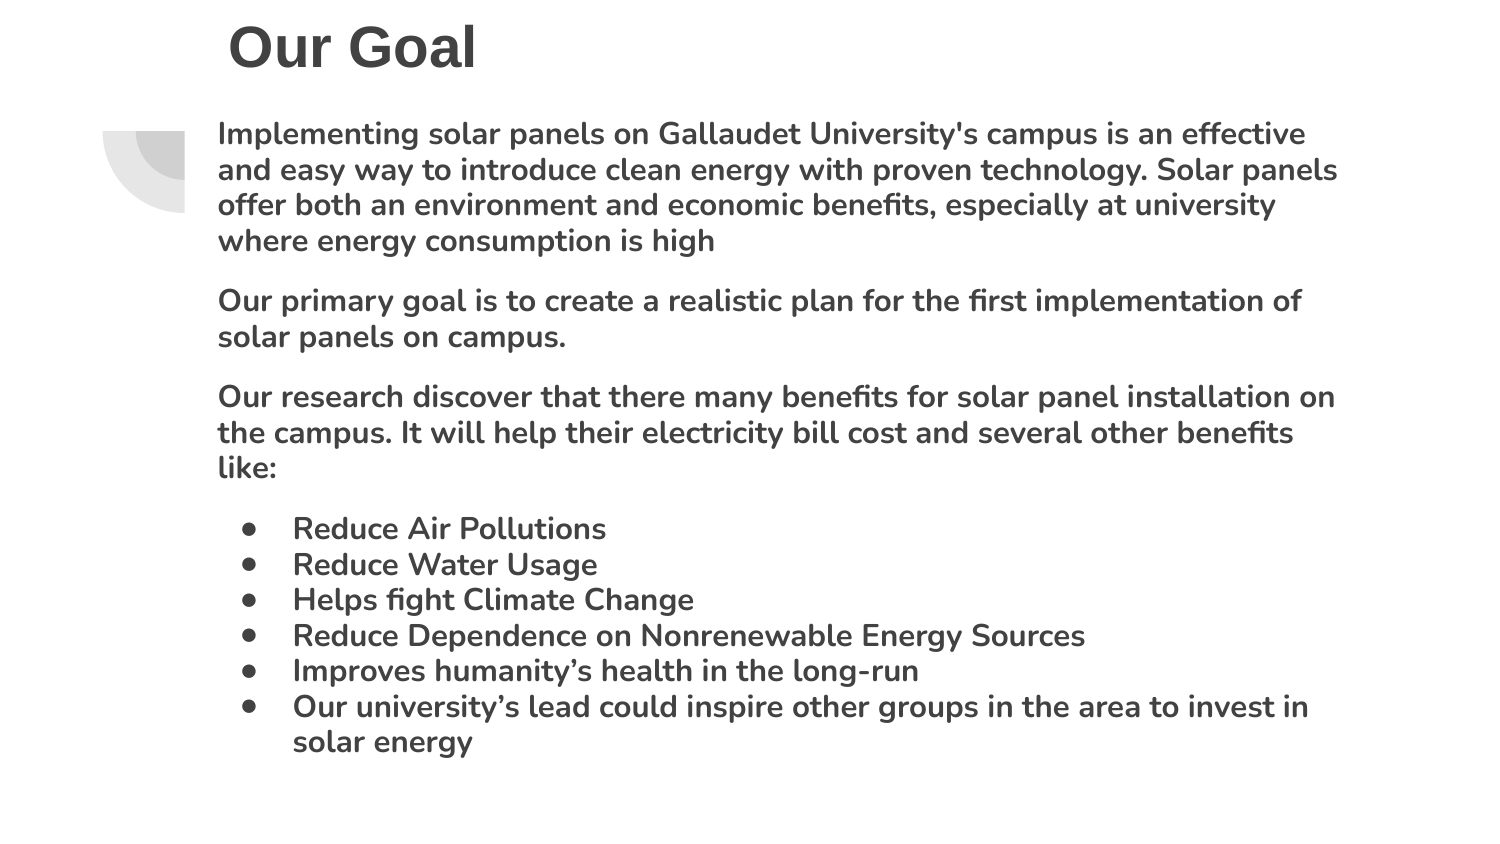

# Our Goal
Implementing solar panels on Gallaudet University's campus is an effective and easy way to introduce clean energy with proven technology. Solar panels offer both an environment and economic benefits, especially at university where energy consumption is high
Our primary goal is to create a realistic plan for the first implementation of solar panels on campus.
Our research discover that there many benefits for solar panel installation on the campus. It will help their electricity bill cost and several other benefits like:
Reduce Air Pollutions
Reduce Water Usage
Helps fight Climate Change
Reduce Dependence on Nonrenewable Energy Sources
Improves humanity’s health in the long-run
Our university’s lead could inspire other groups in the area to invest in solar energy